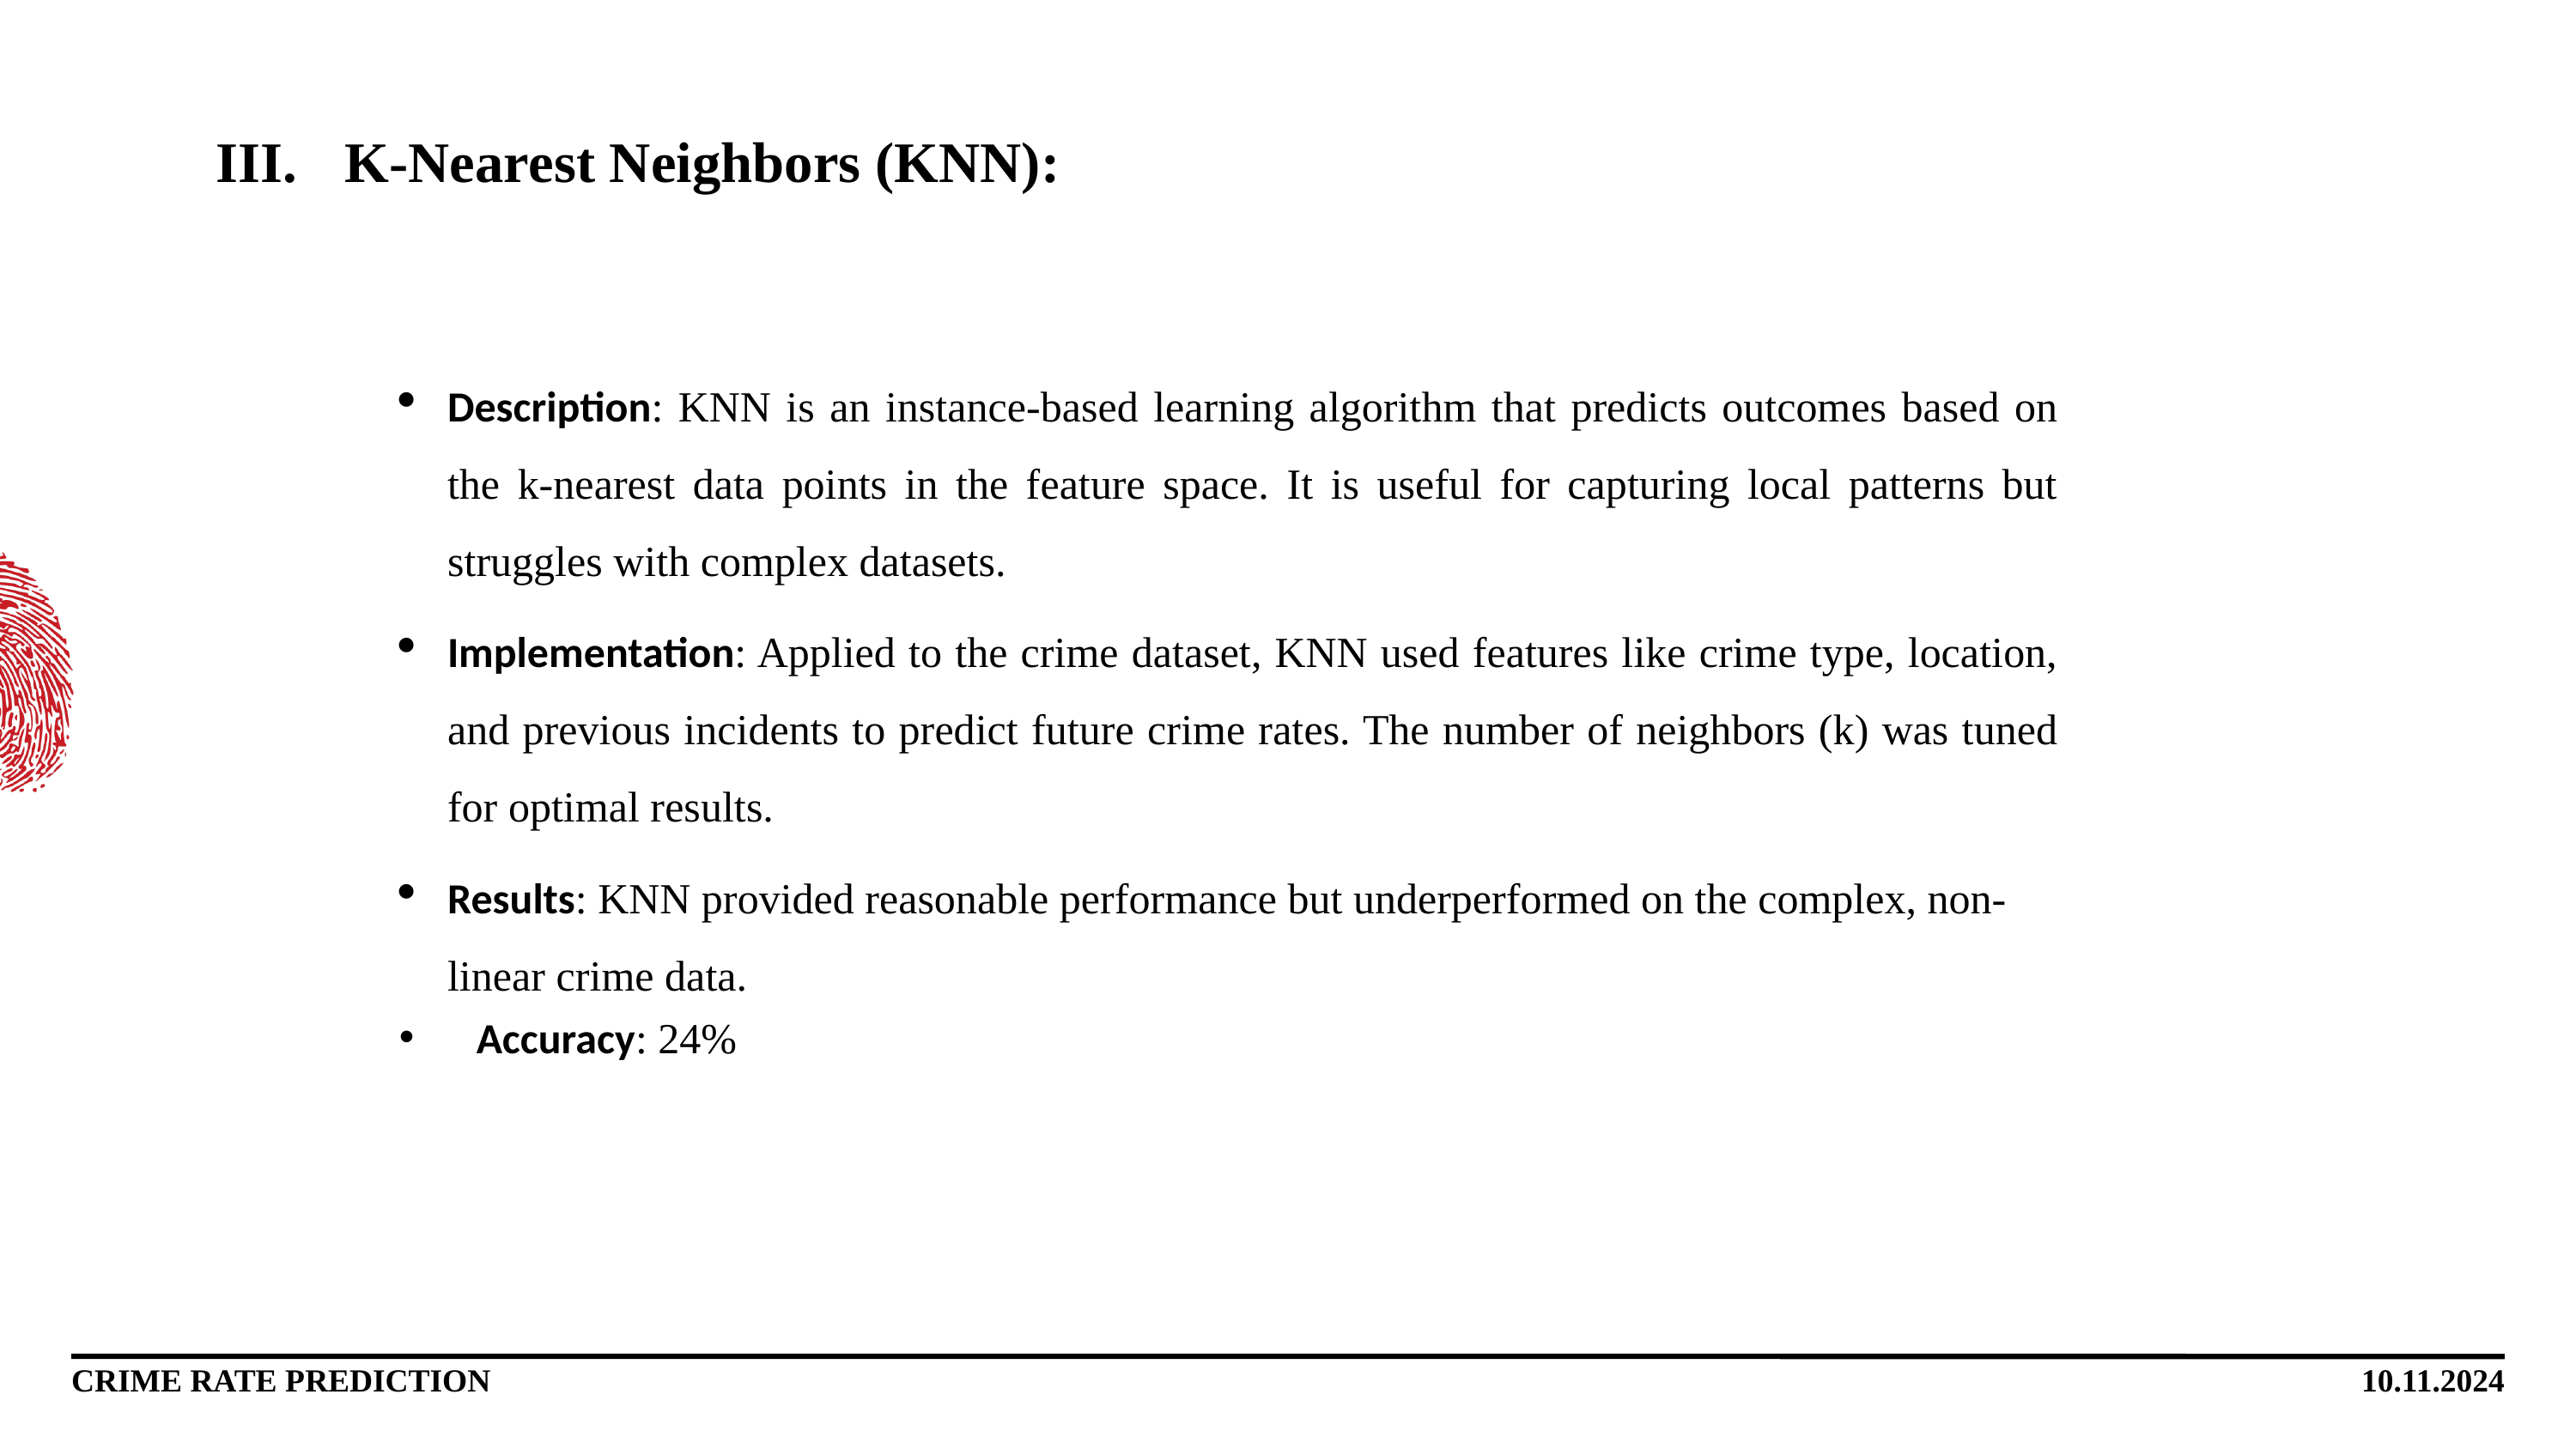

III.	K-Nearest Neighbors (KNN):
Description: KNN is an instance-based learning algorithm that predicts outcomes based on the k-nearest data points in the feature space. It is useful for capturing local patterns but struggles with complex datasets.
Implementation: Applied to the crime dataset, KNN used features like crime type, location, and previous incidents to predict future crime rates. The number of neighbors (k) was tuned for optimal results.
Results: KNN provided reasonable performance but underperformed on the complex, non-linear crime data.
   Accuracy: 24%

CRIME RATE PREDICTION
10.11.2024